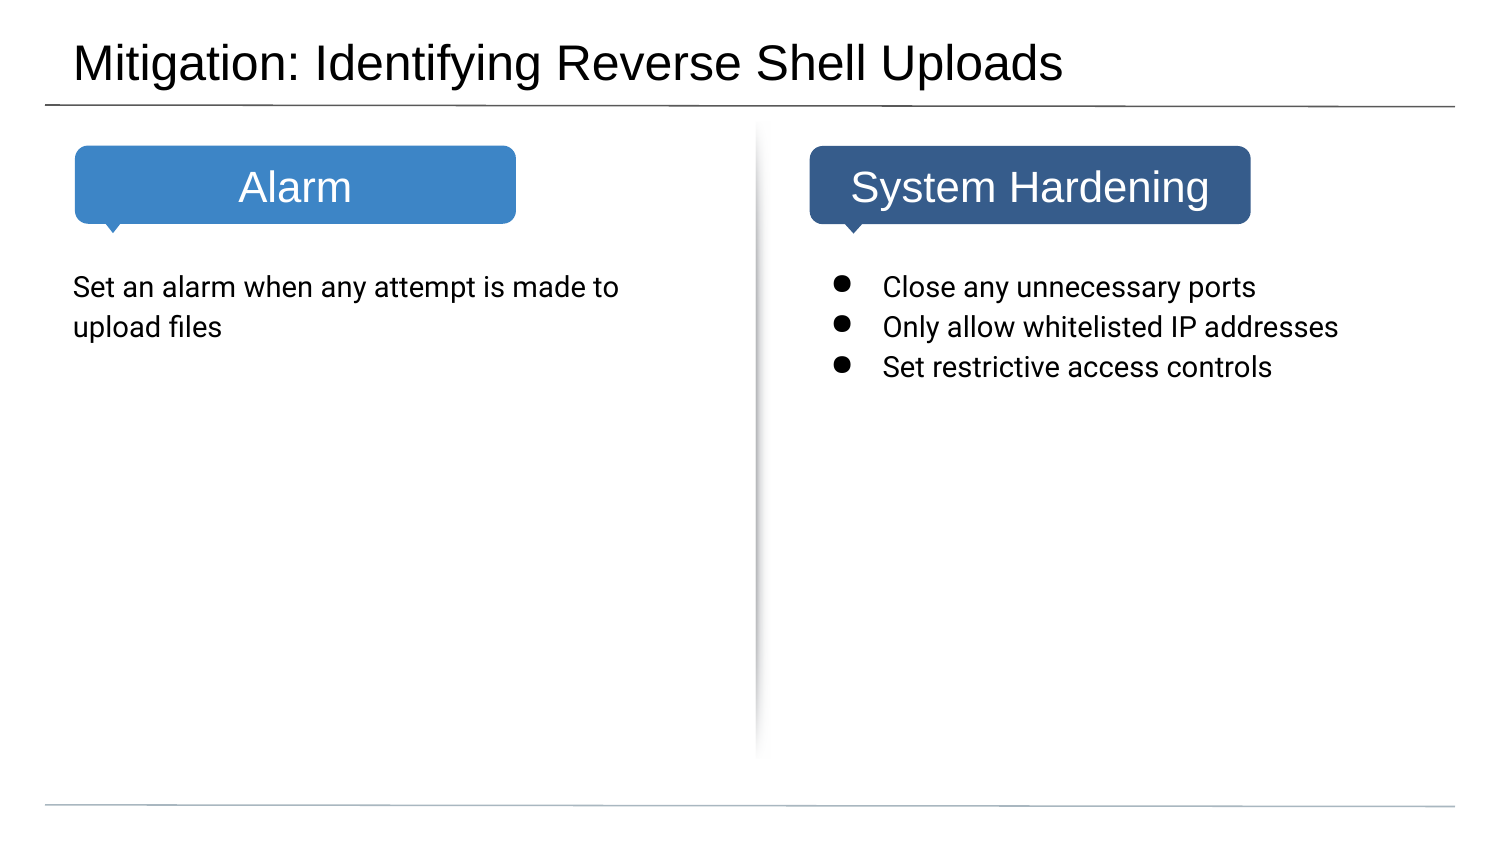

# Mitigation: Identifying Reverse Shell Uploads
Set an alarm when any attempt is made to upload files

Close any unnecessary ports
Only allow whitelisted IP addresses
Set restrictive access controls